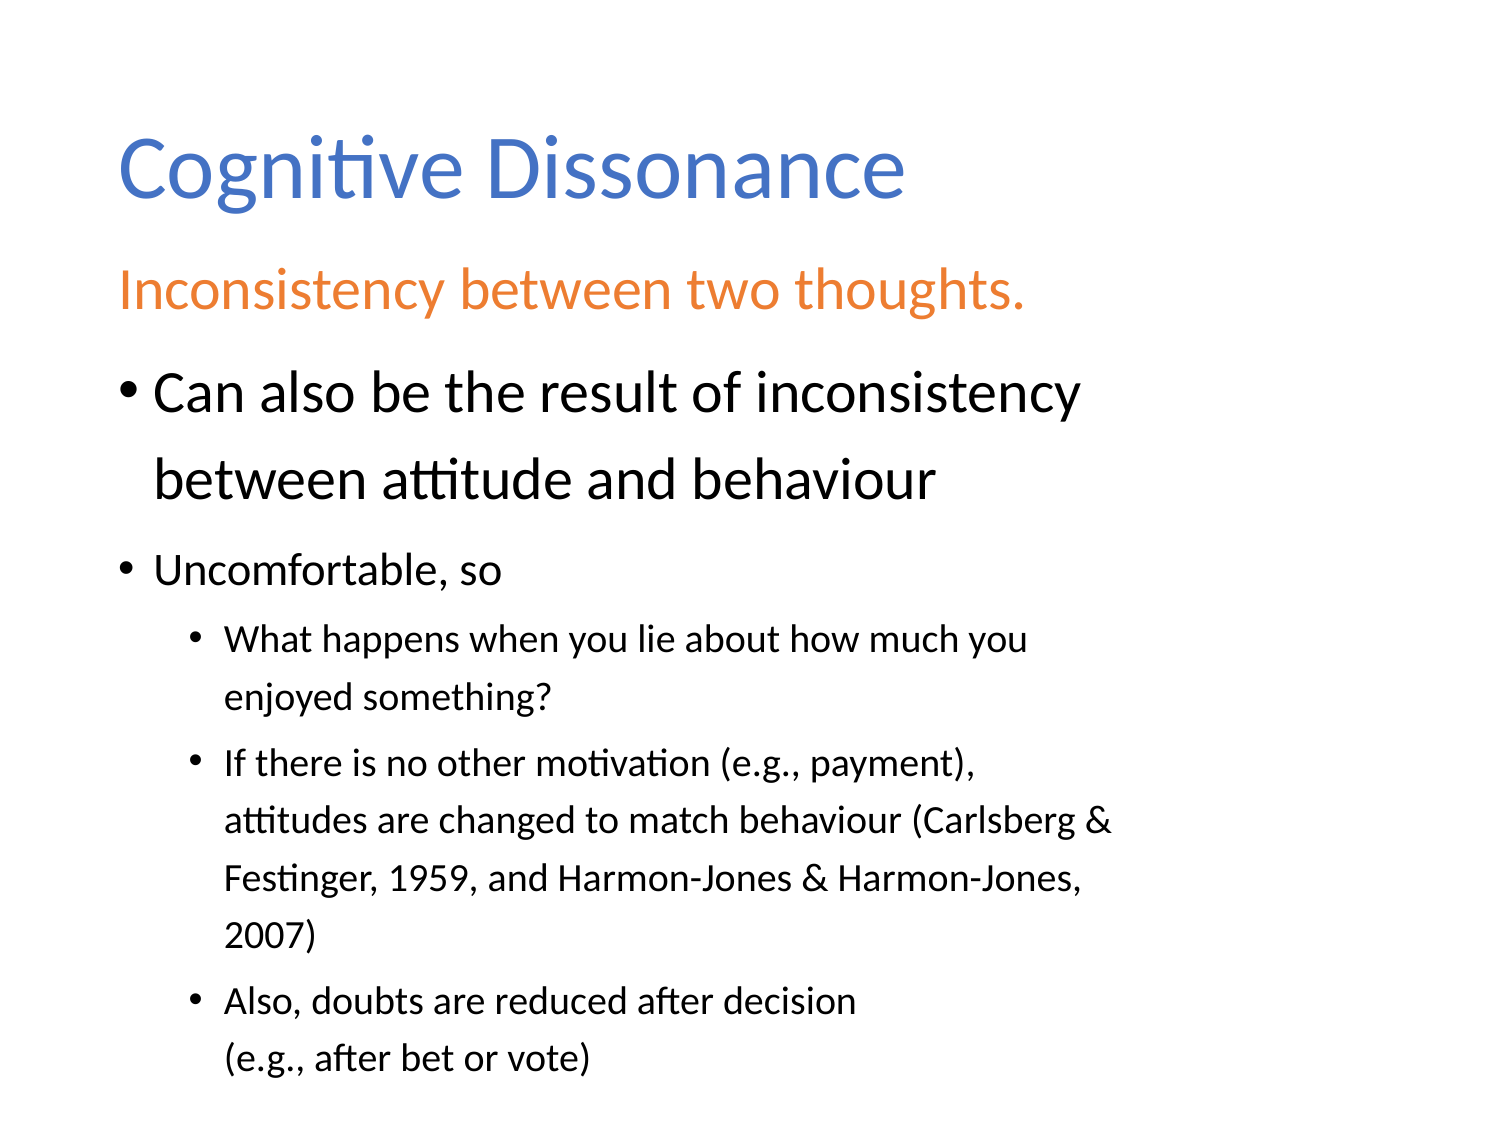

# Cognitive Dissonance
Inconsistency between two thoughts.
Can also be the result of inconsistency between attitude and behaviour
Uncomfortable, so
What happens when you lie about how much you enjoyed something?
If there is no other motivation (e.g., payment), attitudes are changed to match behaviour (Carlsberg & Festinger, 1959, and Harmon-Jones & Harmon-Jones, 2007)
Also, doubts are reduced after decision
(e.g., after bet or vote)